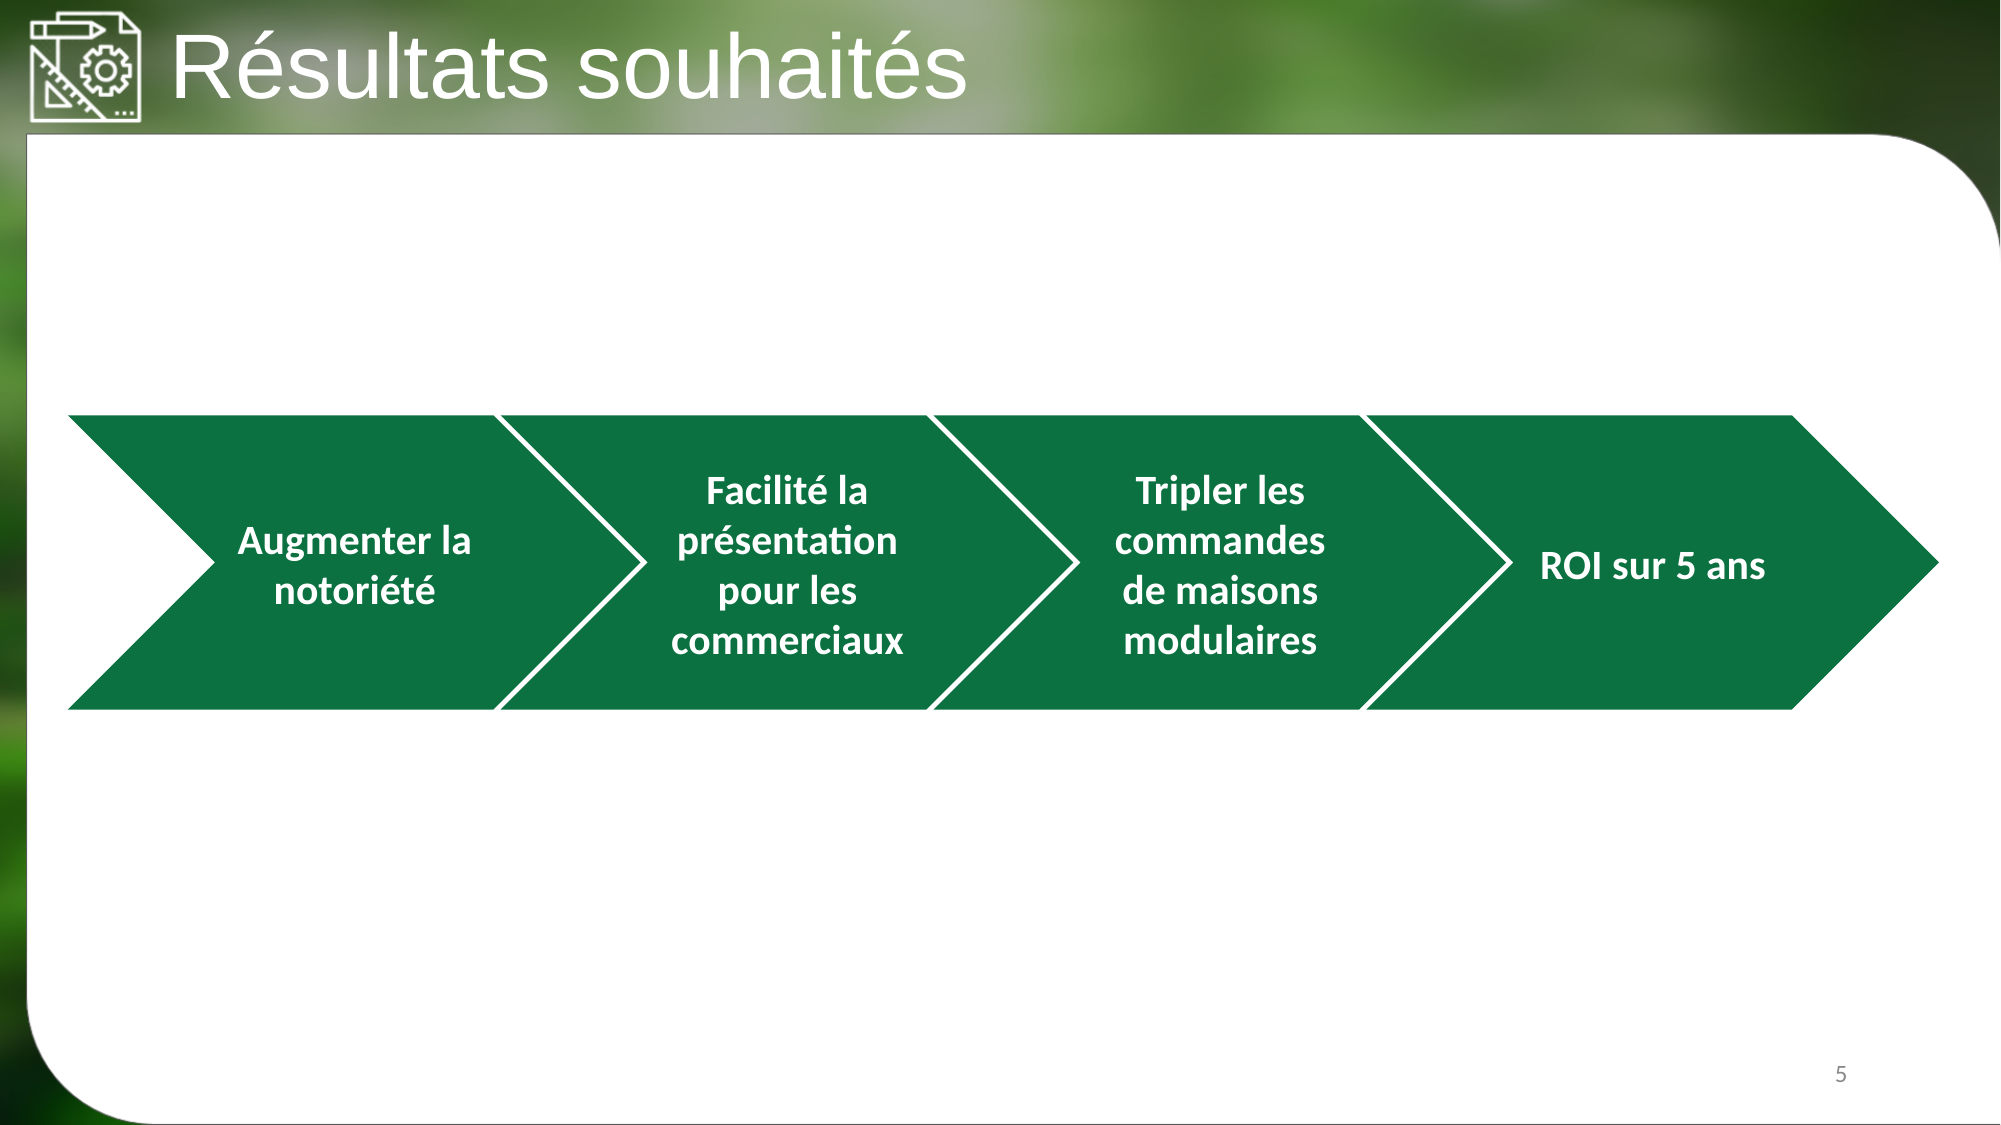

Résultats souhaités
ROI sur 5 ans
Facilité la présentation pour les commerciaux
Tripler les commandes de maisons modulaires
Augmenter la notoriété
5